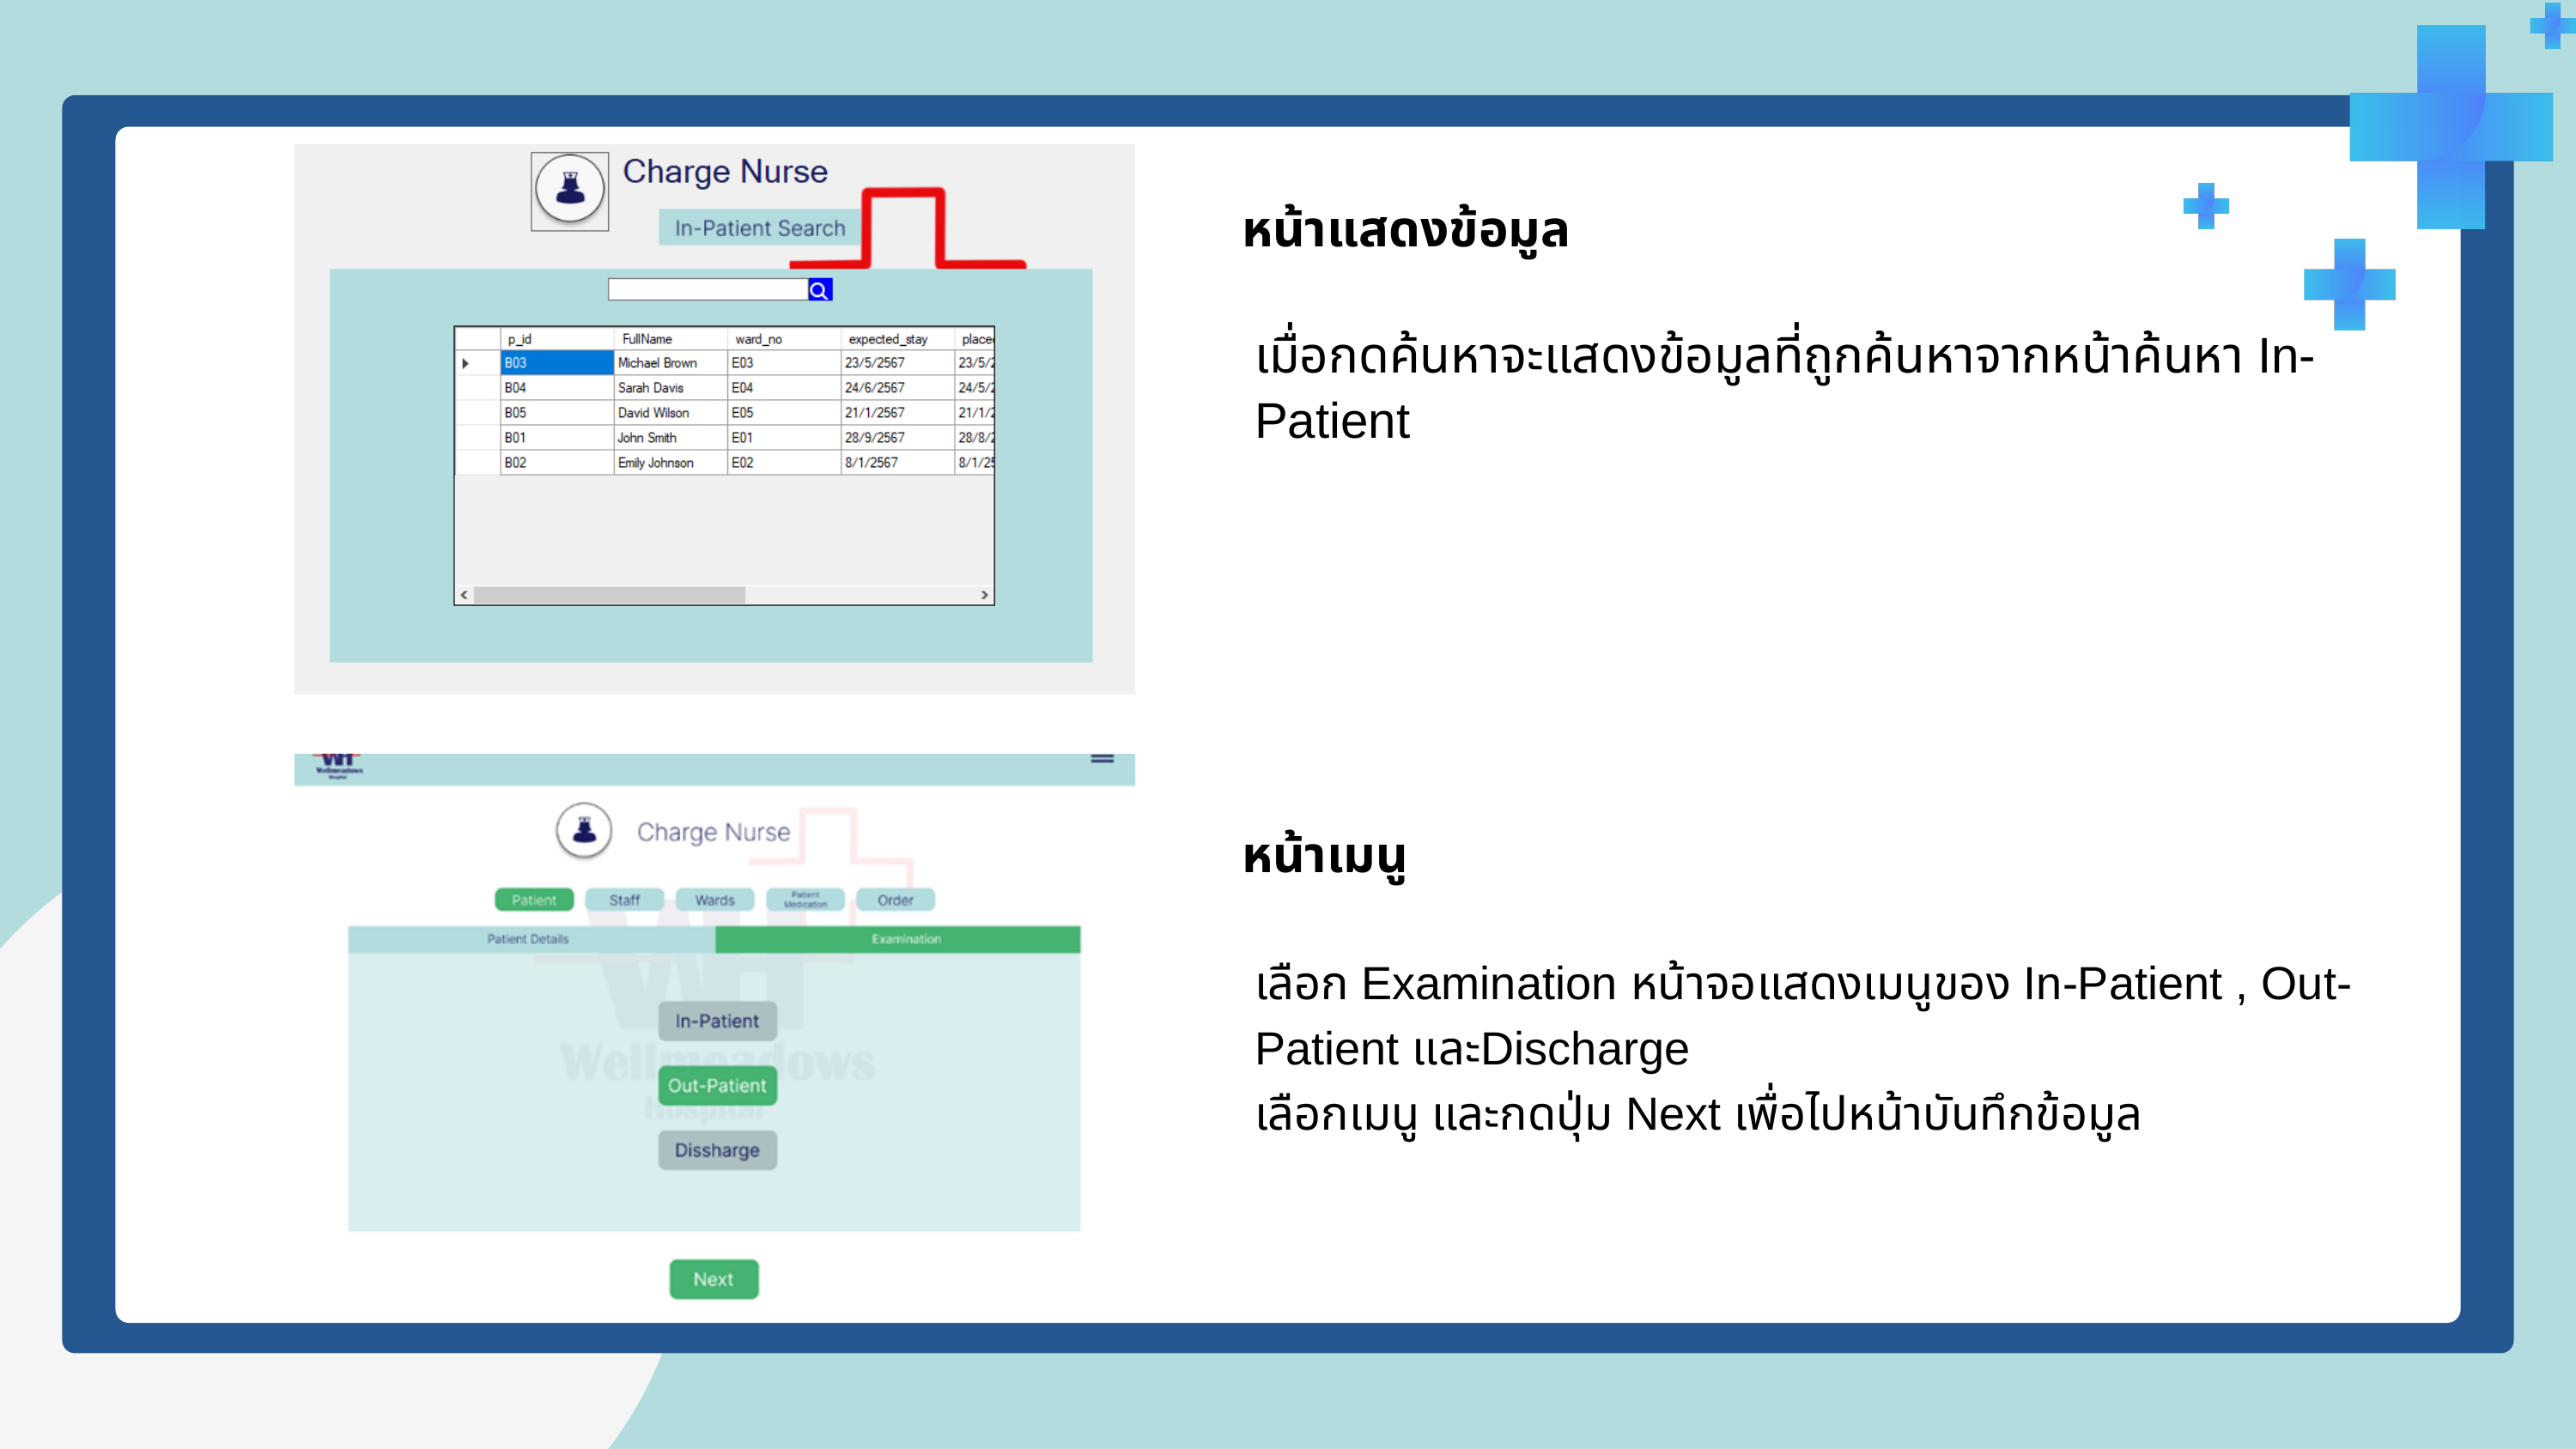

หน้าแสดงข้อมูล
เมื่อกดค้นหาจะแสดงข้อมูลที่ถูกค้นหาจากหน้าค้นหา In-Patient

หน้าเมนู
เลือก Examination หน้าจอแสดงเมนูของ In-Patient , Out-Patient และDischarge
เลือกเมนู และกดปุ่ม Next เพื่อไปหน้าบันทึกข้อมูล